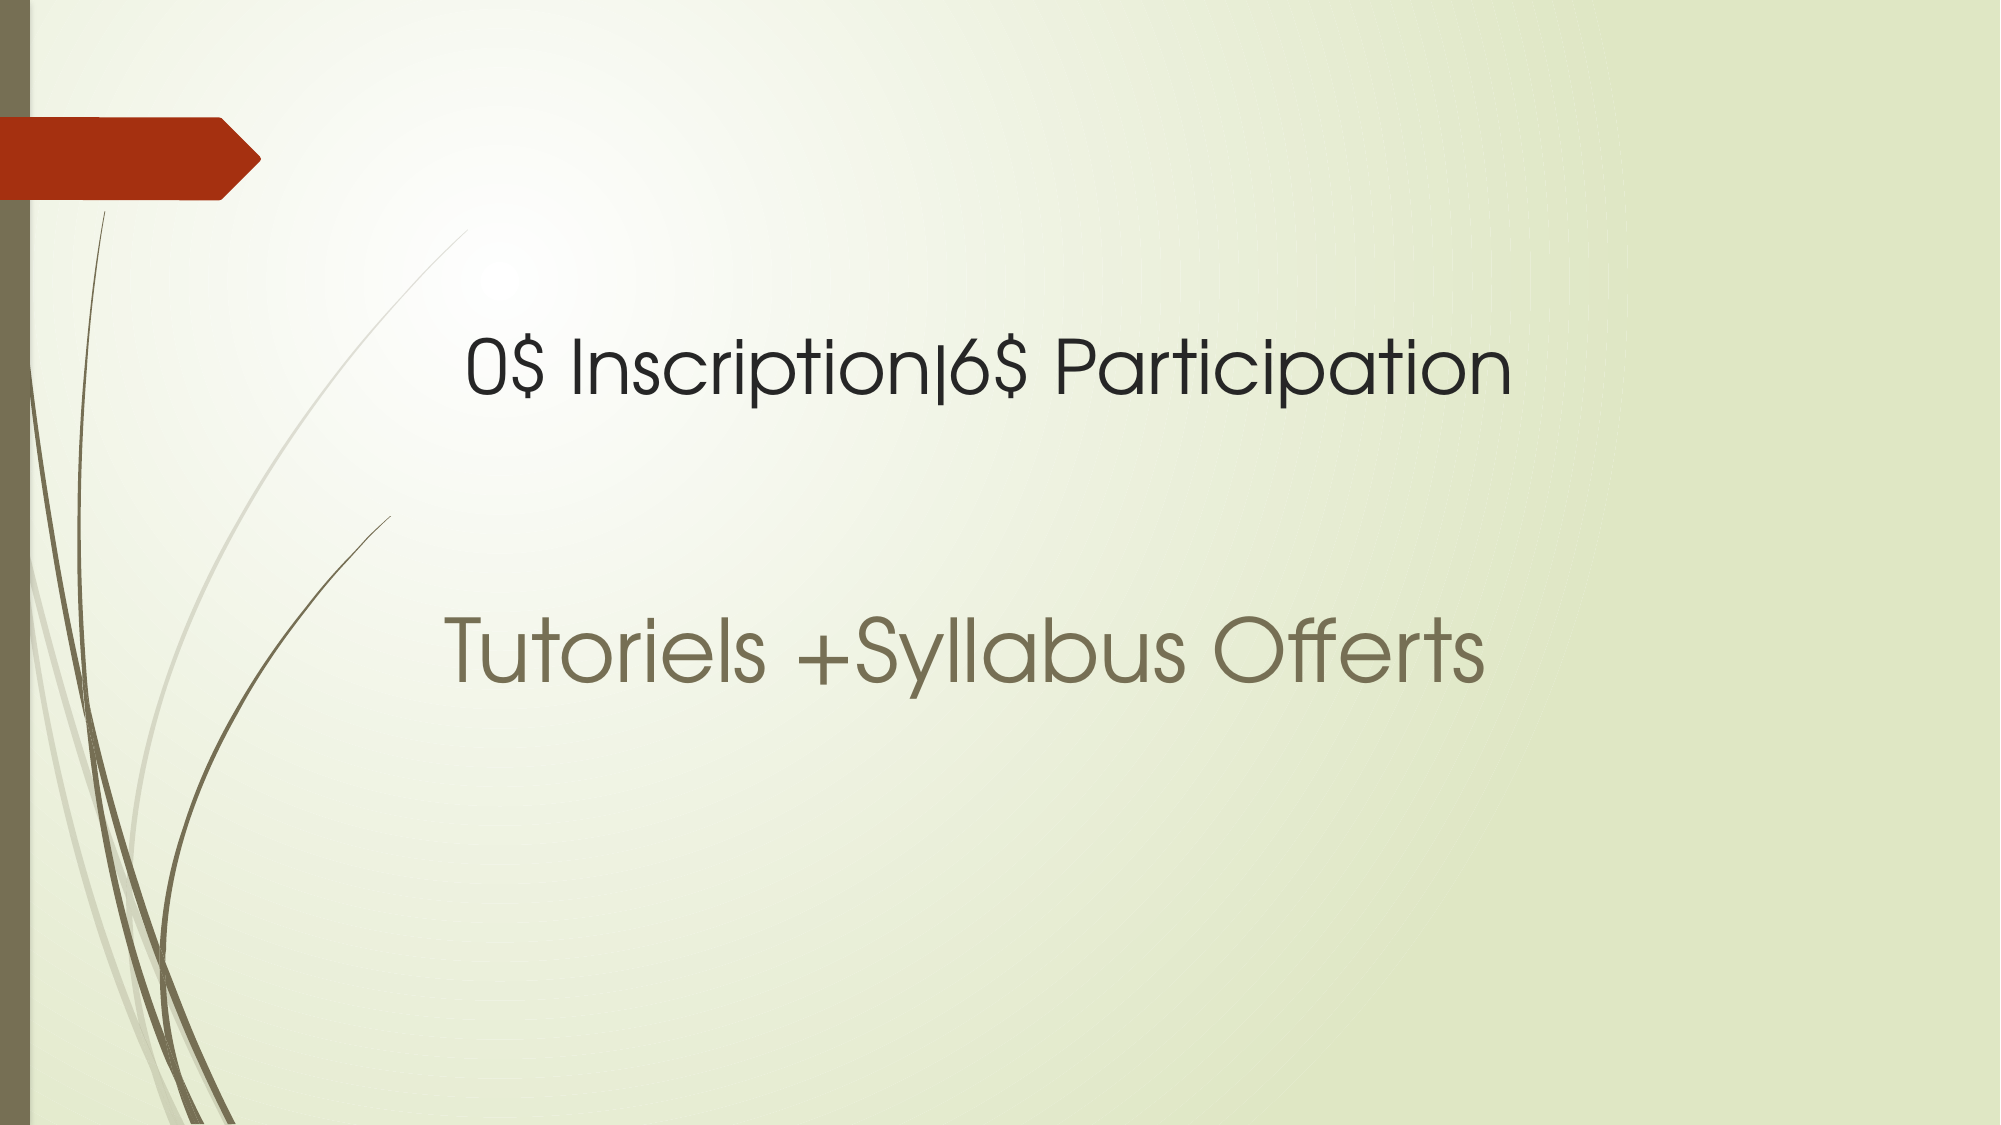

# 0$ Inscription|6$ Participation
Tutoriels +Syllabus Offerts